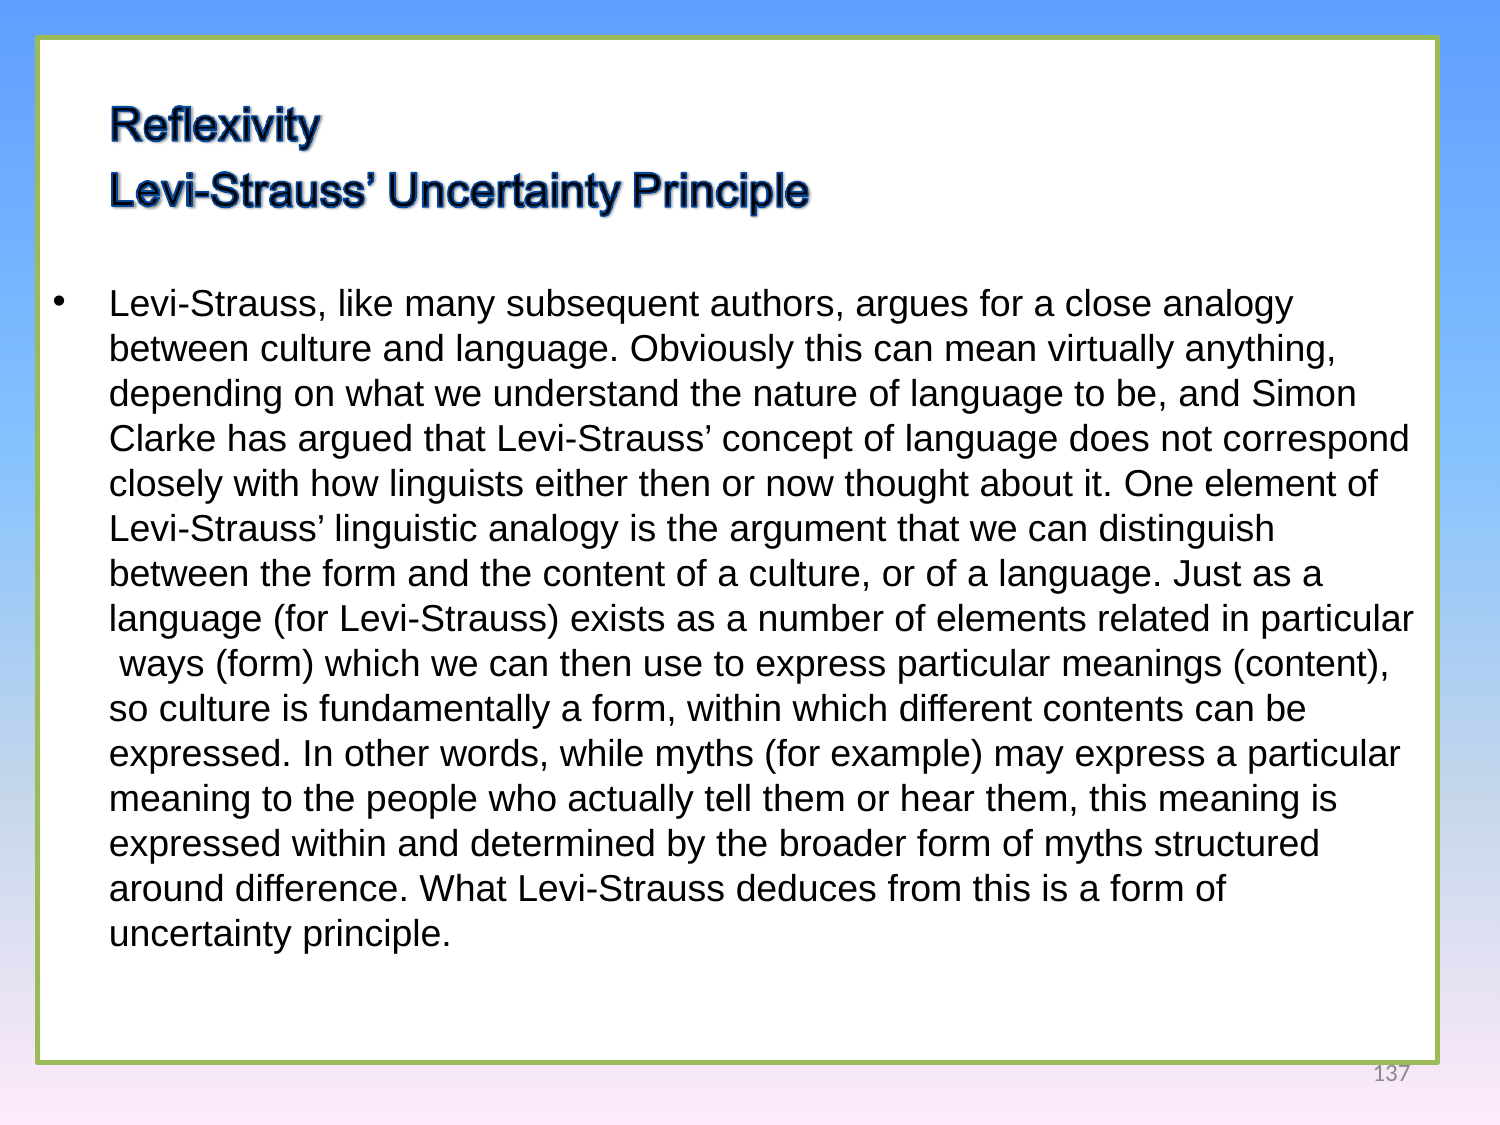

Levi-Strauss, like many subsequent authors, argues for a close analogy  between culture and language. Obviously this can mean virtually anything,  depending on what we understand the nature of language to be, and Simon  Clarke has argued that Levi-Strauss’ concept of language does not correspond  closely with how linguists either then or now thought about it. One element of  Levi-Strauss’ linguistic analogy is the argument that we can distinguish  between the form and the content of a culture, or of a language. Just as a  language (for Levi-Strauss) exists as a number of elements related in particular  ways (form) which we can then use to express particular meanings (content),  so culture is fundamentally a form, within which different contents can be  expressed. In other words, while myths (for example) may express a particular  meaning to the people who actually tell them or hear them, this meaning is  expressed within and determined by the broader form of myths structured  around difference. What Levi-Strauss deduces from this is a form of  uncertainty principle.
137